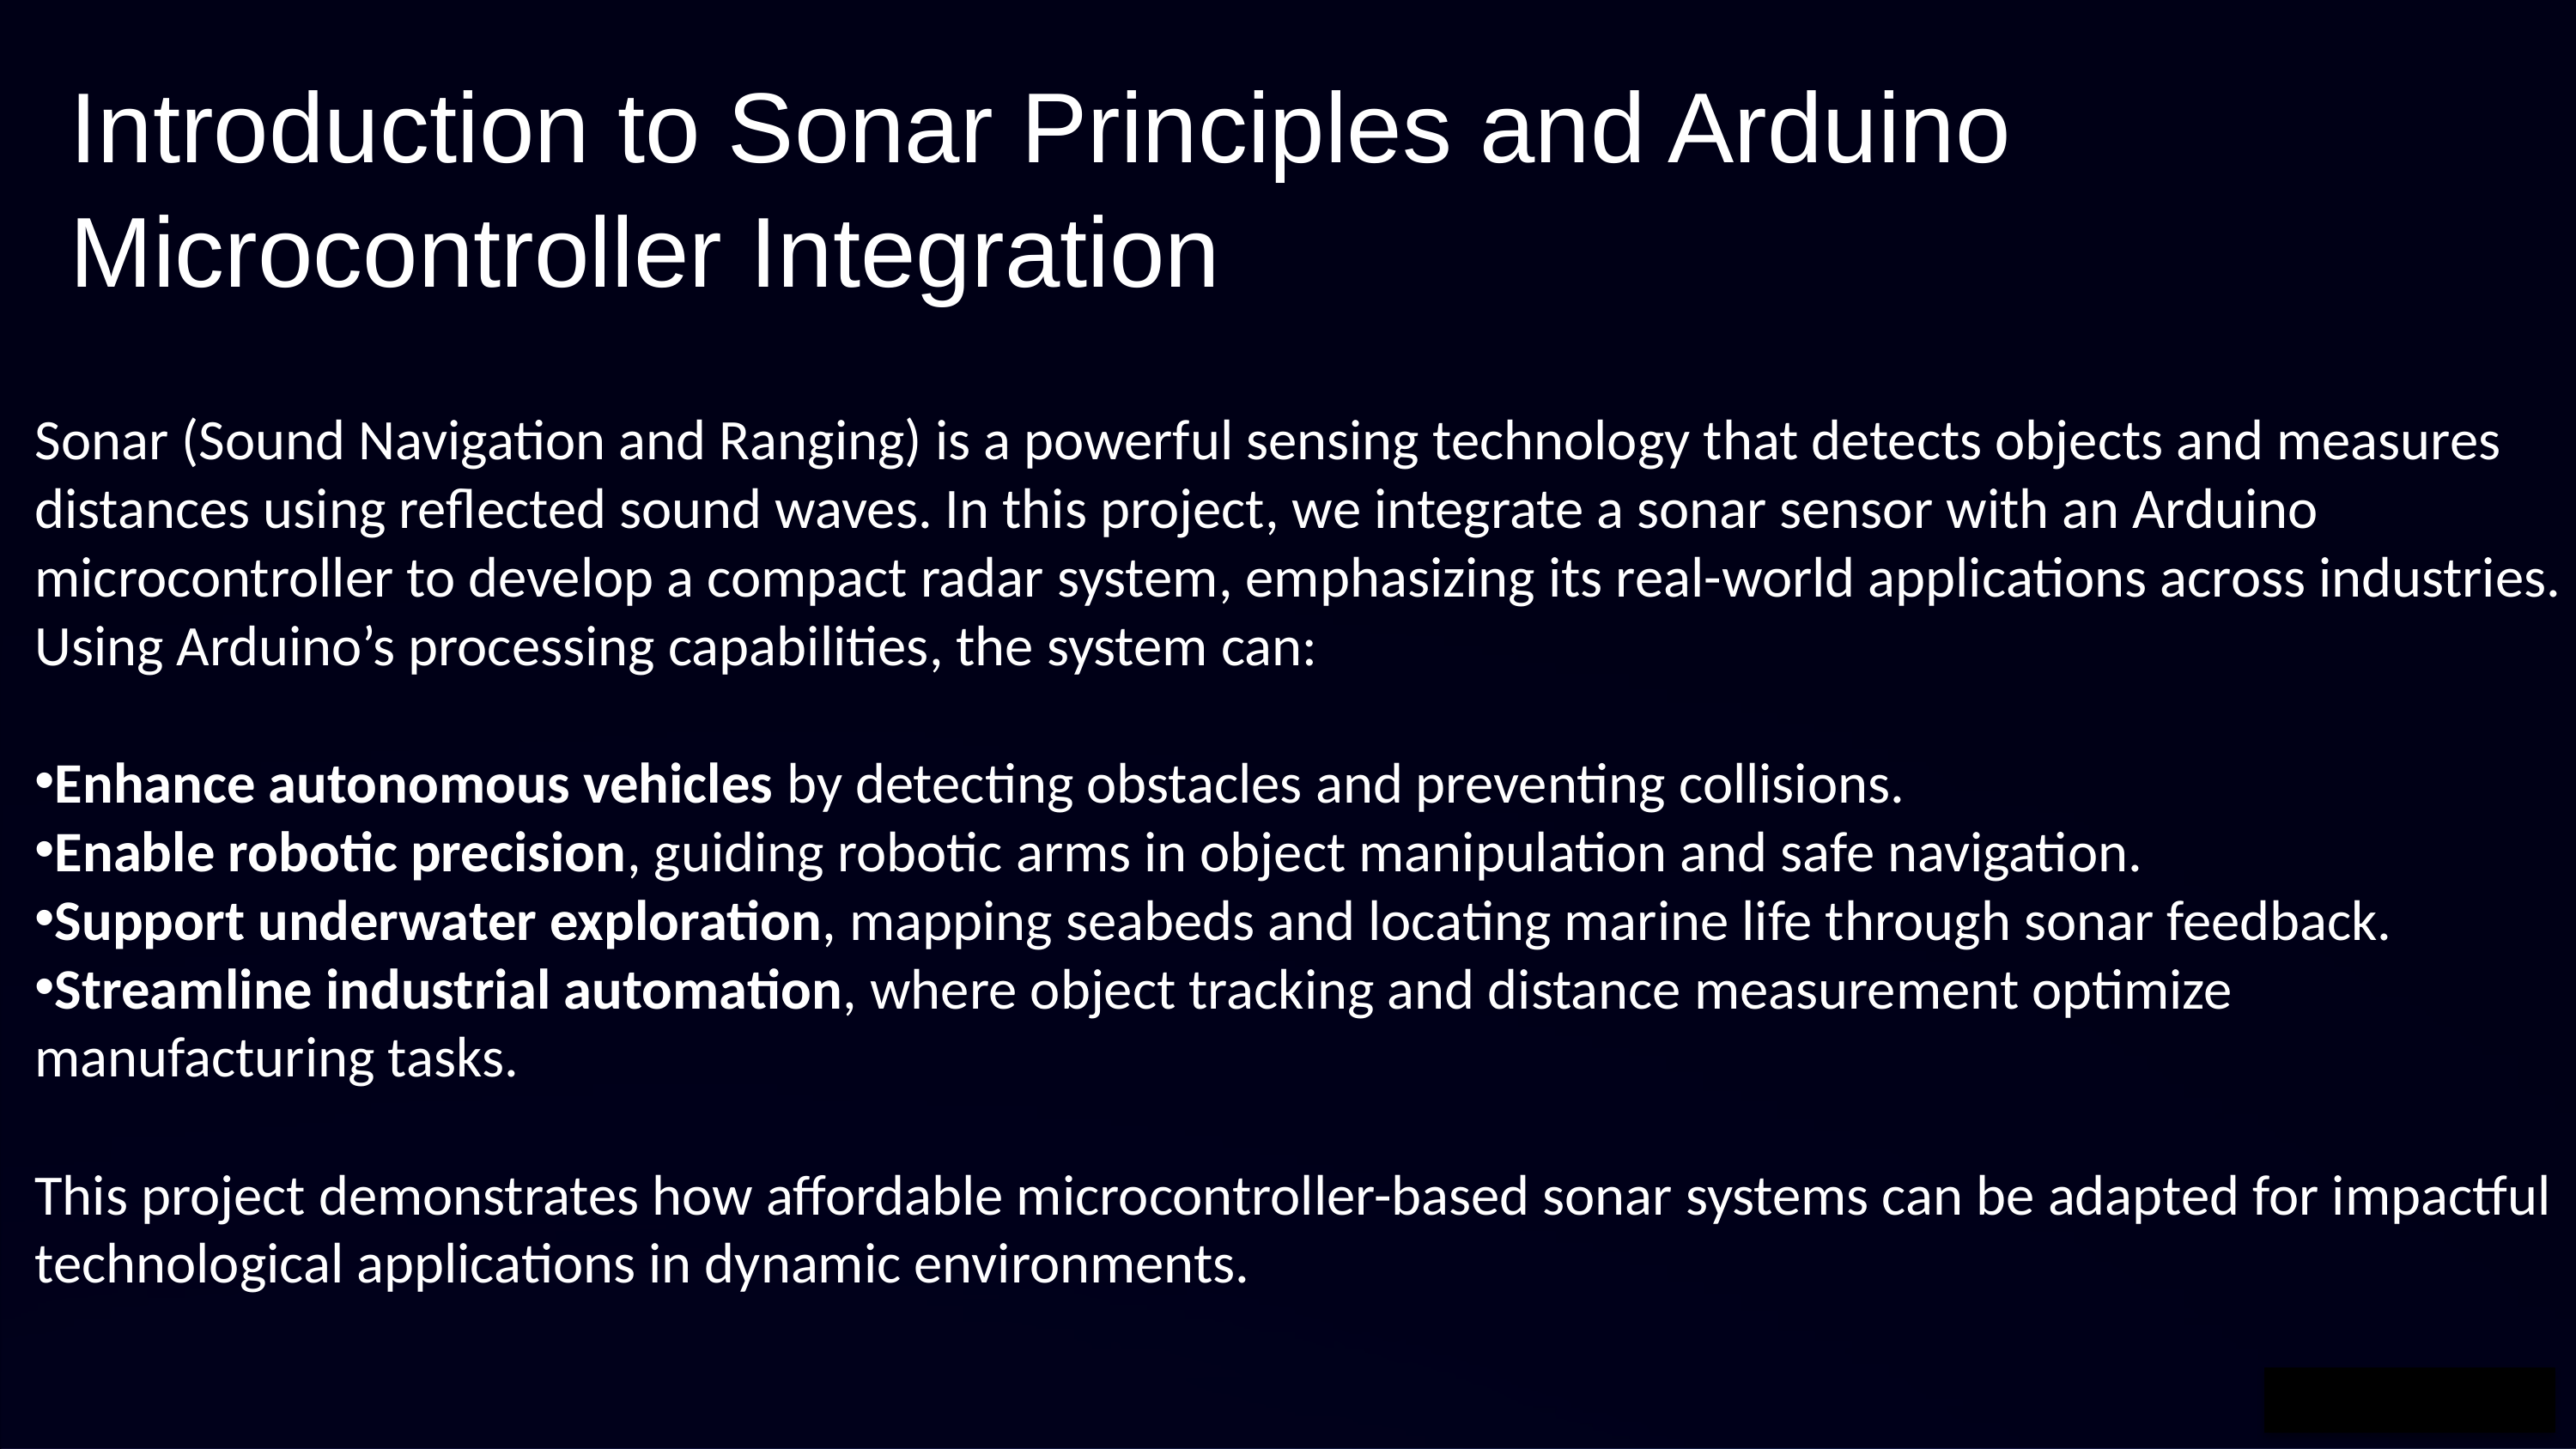

Introduction to Sonar Principles and Arduino Microcontroller Integration
Sonar (Sound Navigation and Ranging) is a powerful sensing technology that detects objects and measures distances using reflected sound waves. In this project, we integrate a sonar sensor with an Arduino microcontroller to develop a compact radar system, emphasizing its real-world applications across industries.
Using Arduino’s processing capabilities, the system can:

Enhance autonomous vehicles by detecting obstacles and preventing collisions.
Enable robotic precision, guiding robotic arms in object manipulation and safe navigation.
Support underwater exploration, mapping seabeds and locating marine life through sonar feedback.
Streamline industrial automation, where object tracking and distance measurement optimize manufacturing tasks.

This project demonstrates how affordable microcontroller-based sonar systems can be adapted for impactful technological applications in dynamic environments.